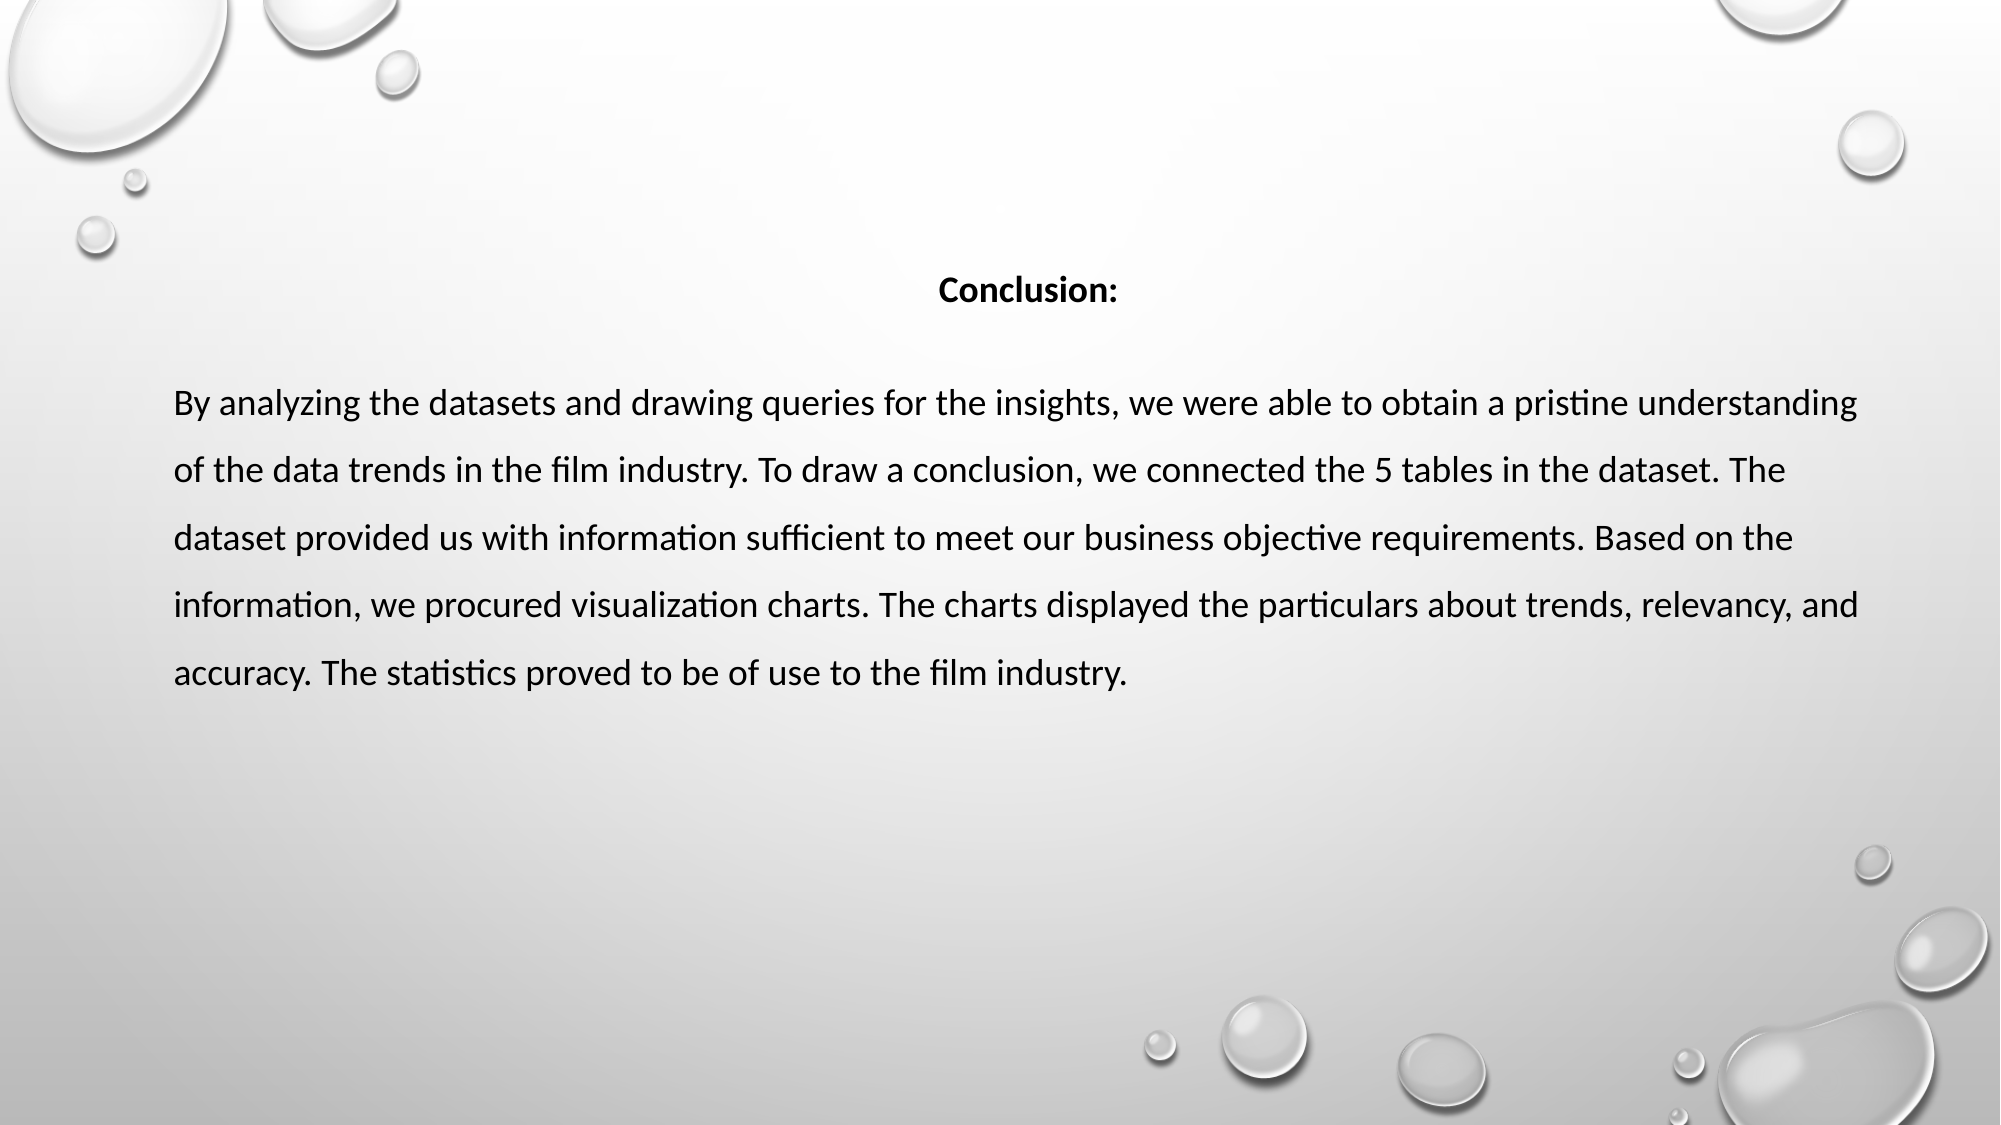

Conclusion:

By analyzing the datasets and drawing queries for the insights, we were able to obtain a pristine understanding of the data trends in the film industry. To draw a conclusion, we connected the 5 tables in the dataset. The dataset provided us with information sufficient to meet our business objective requirements. Based on the information, we procured visualization charts. The charts displayed the particulars about trends, relevancy, and accuracy. The statistics proved to be of use to the film industry.